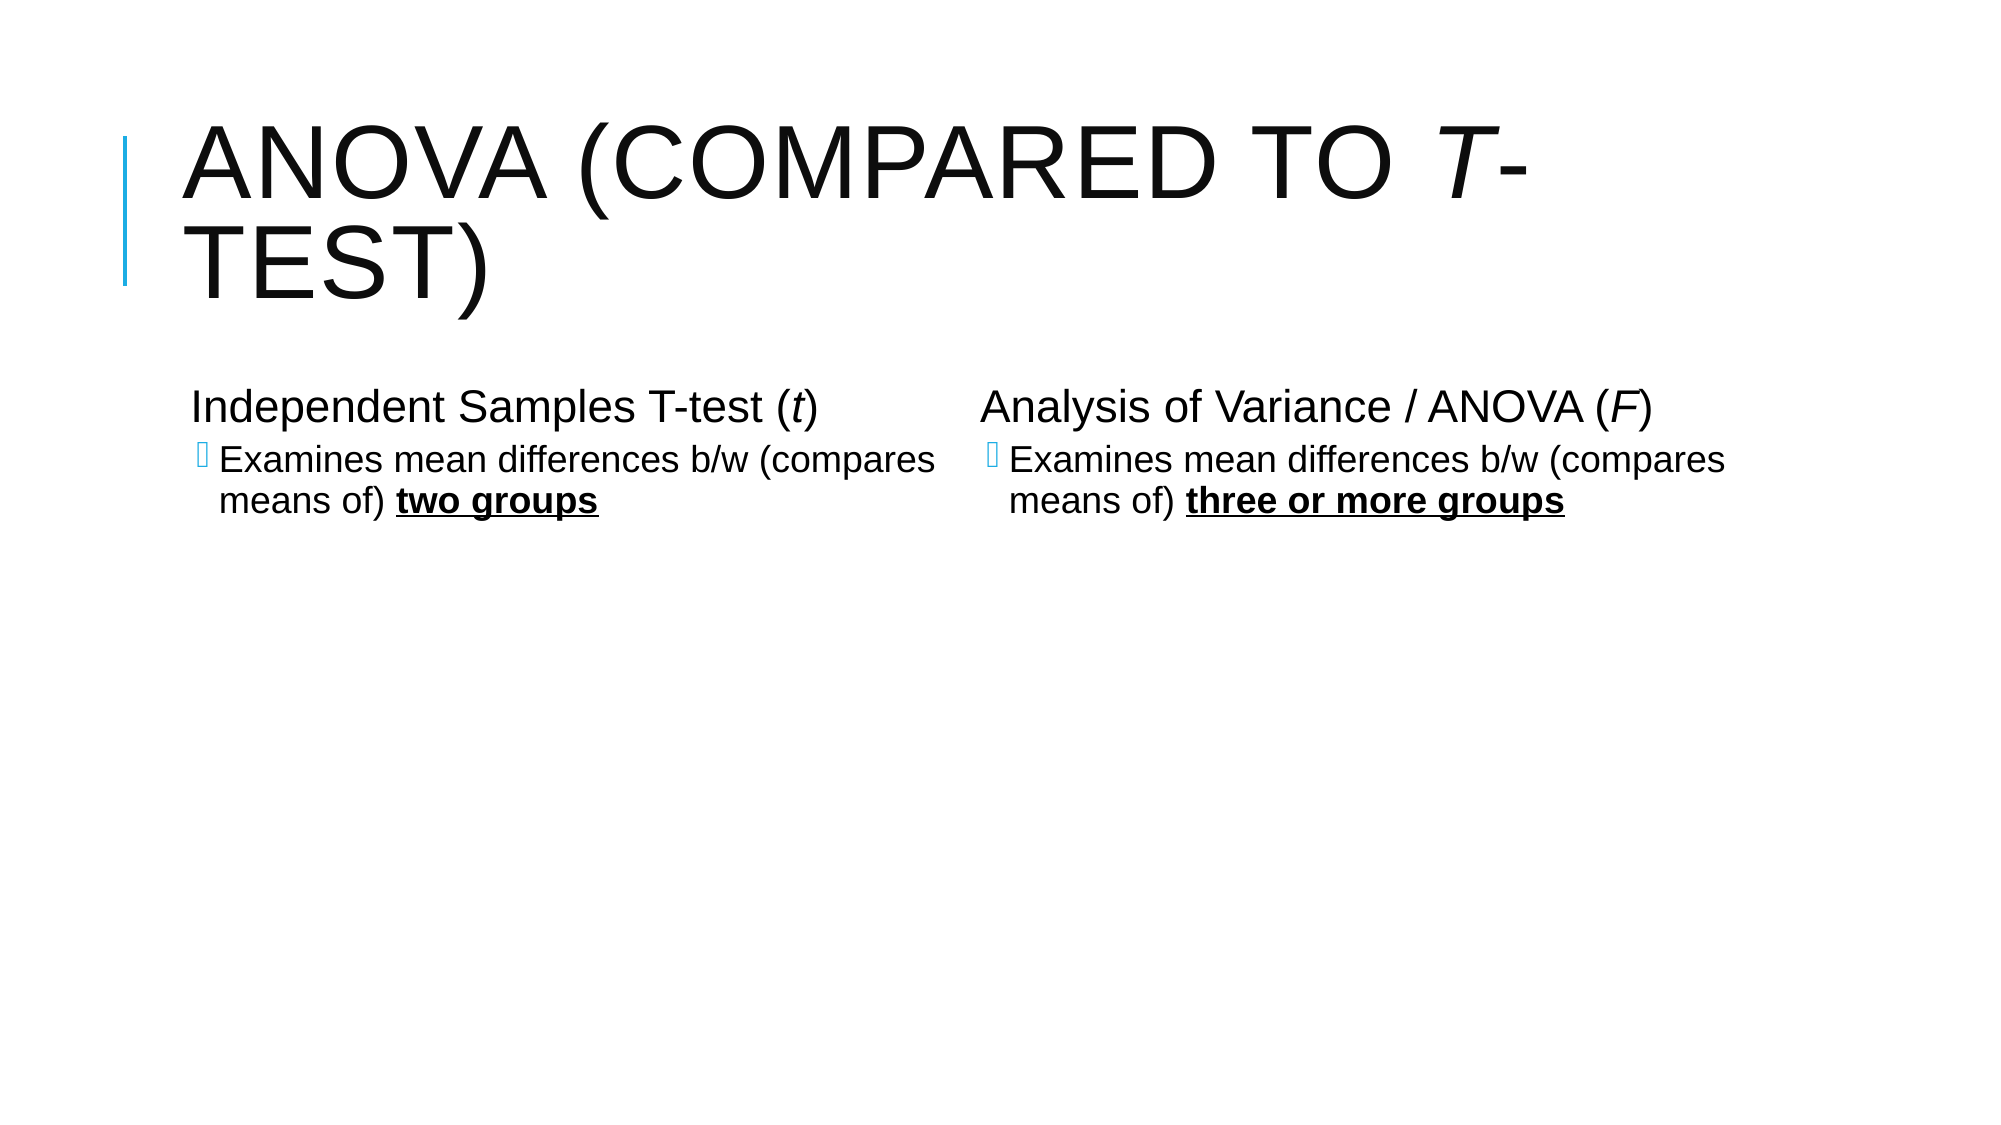

# ANOVA (compared to t-test)
Independent Samples T-test (t)
Examines mean differences b/w (compares means of) two groups

Analysis of Variance / ANOVA (F)
Examines mean differences b/w (compares means of) three or more groups